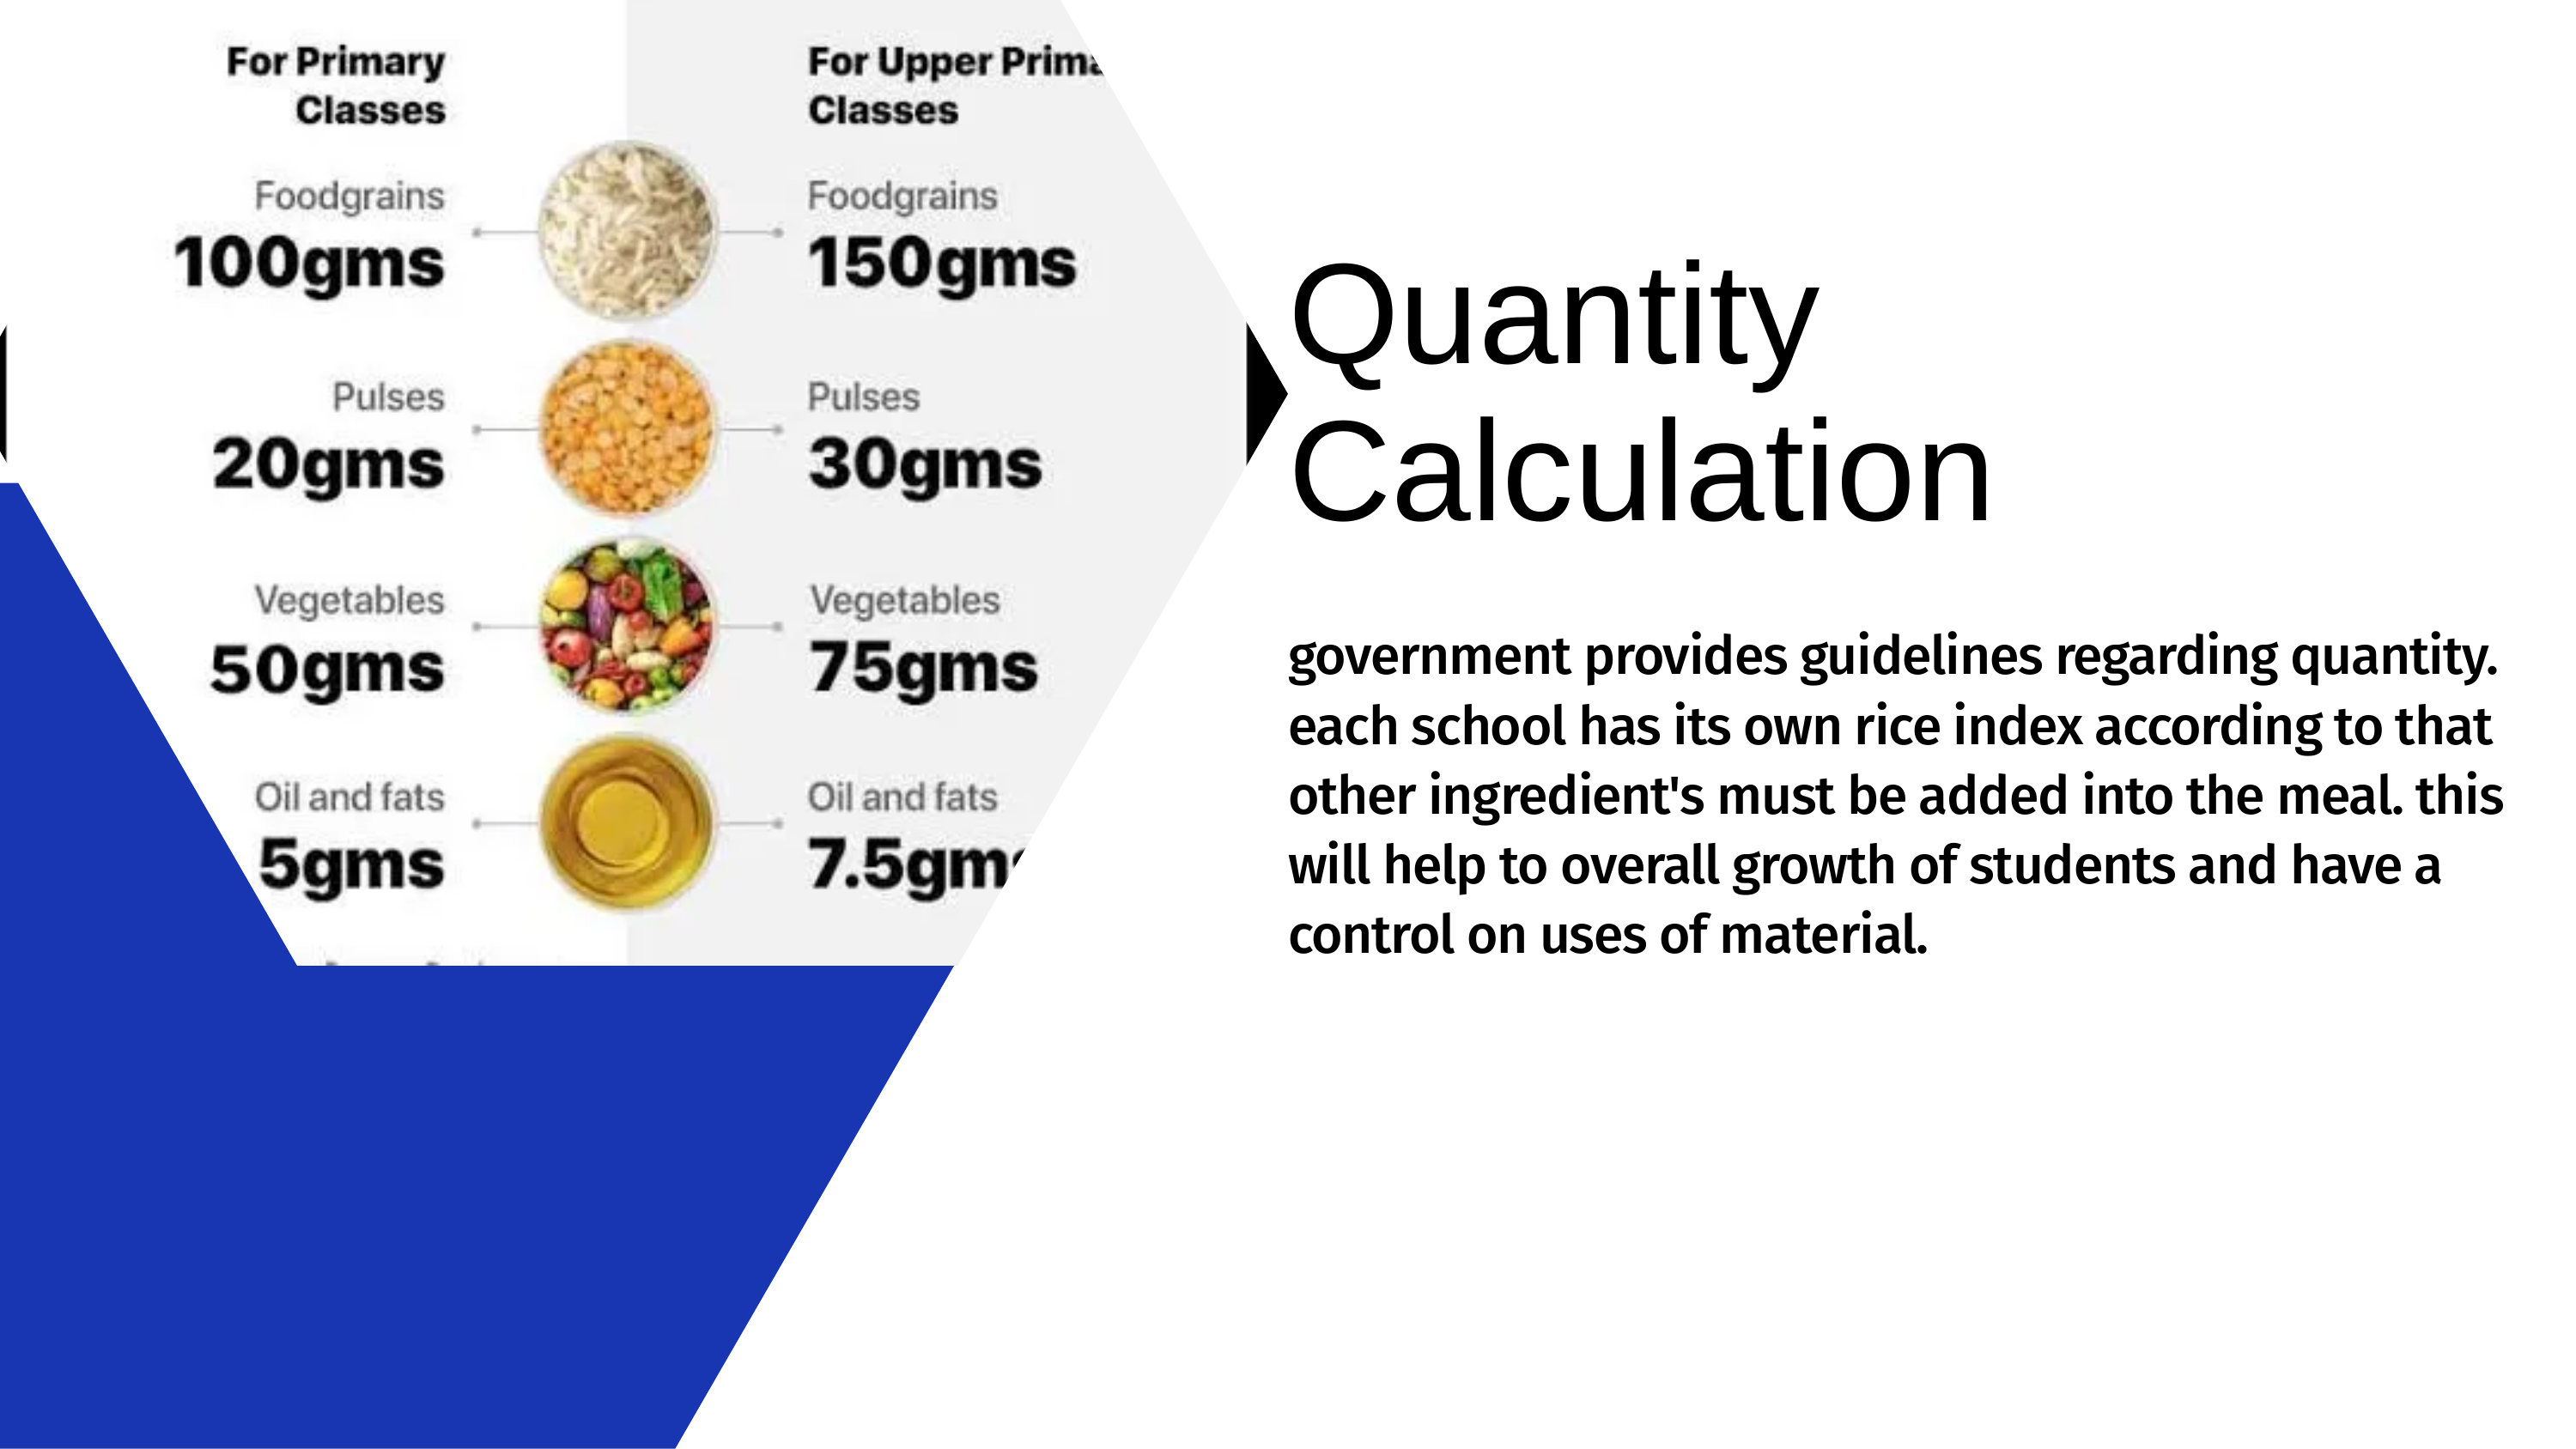

Quantity Calculation
government provides guidelines regarding quantity.
each school has its own rice index according to that other ingredient's must be added into the meal. this will help to overall growth of students and have a control on uses of material.